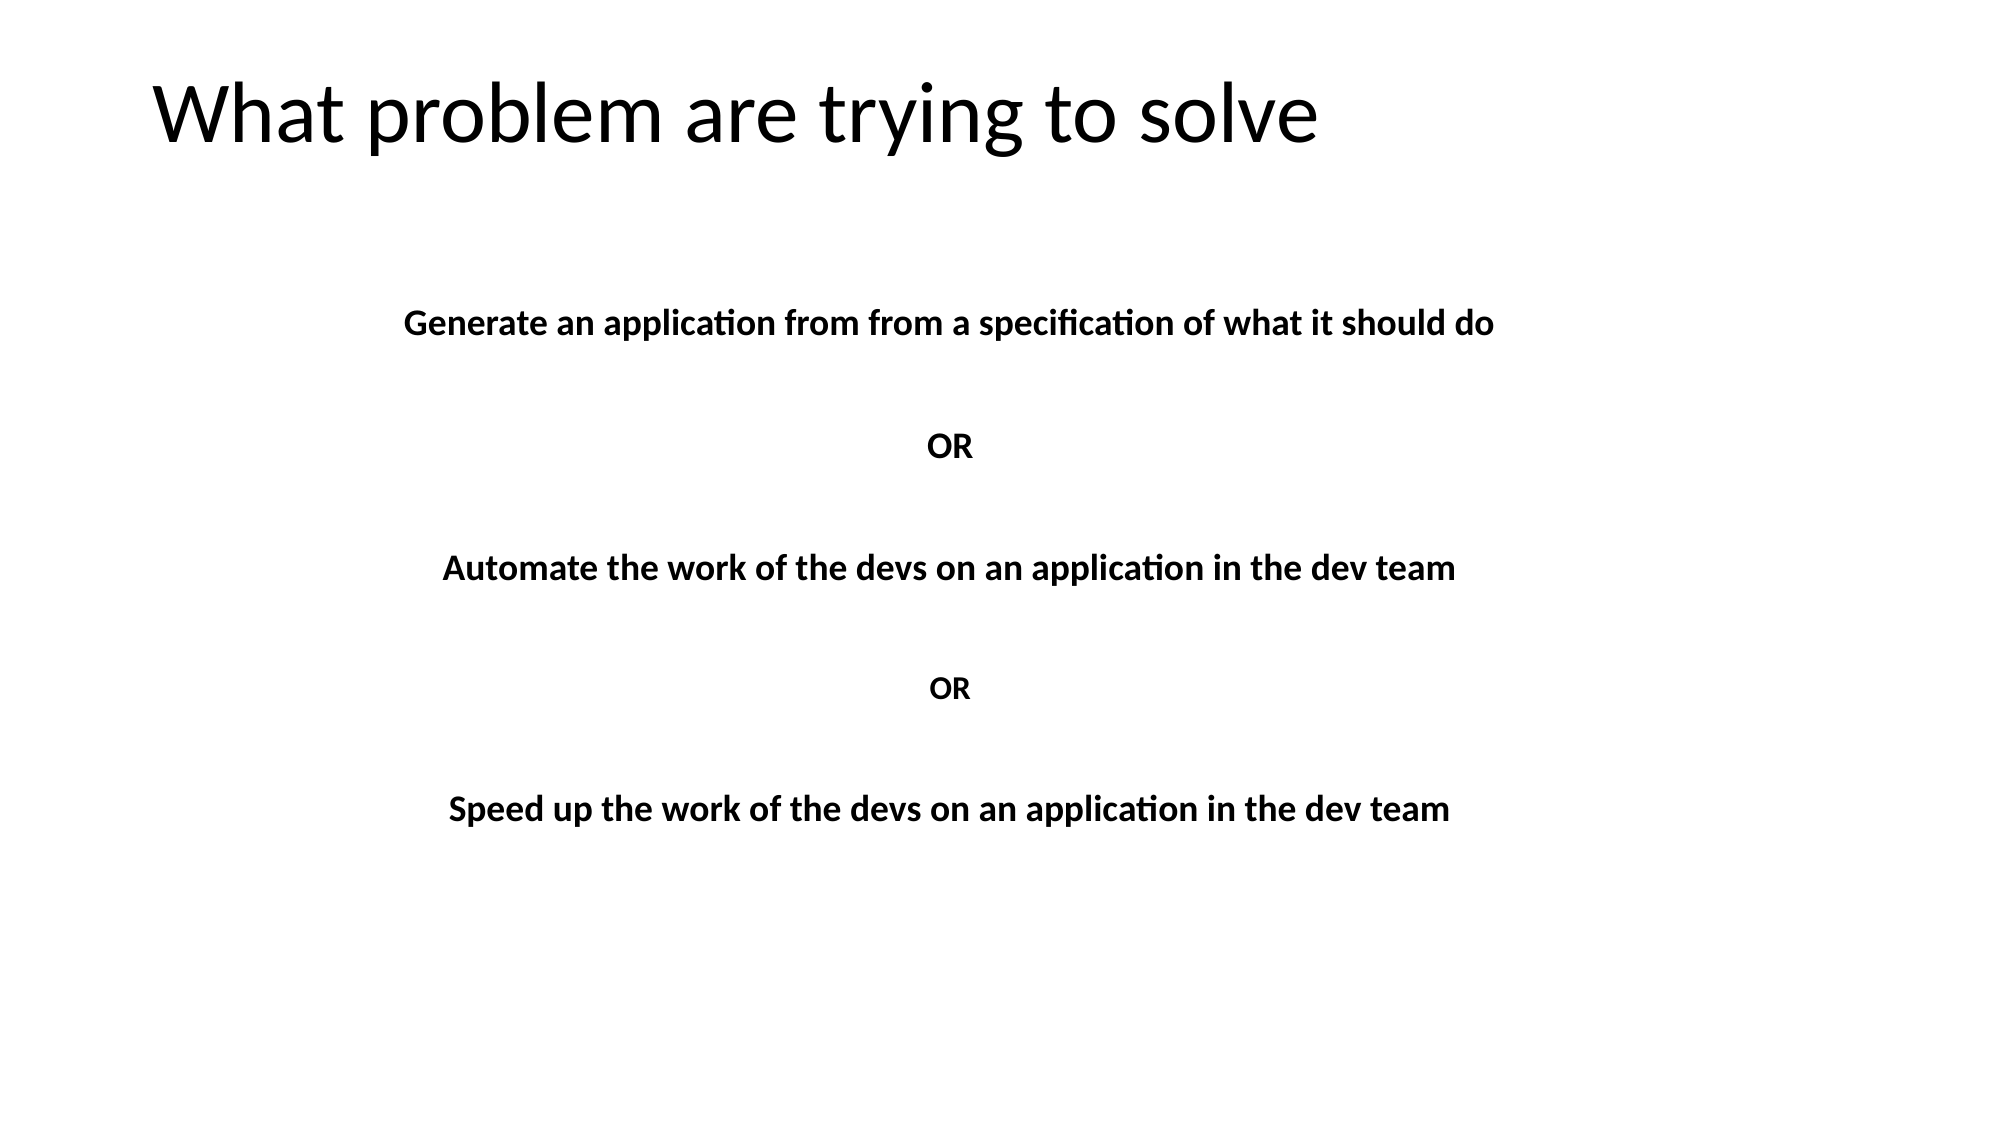

# What problem are trying to solve
Generate an application from from a specification of what it should do

OR

Automate the work of the devs on an application in the dev team

OR

Speed up the work of the devs on an application in the dev team